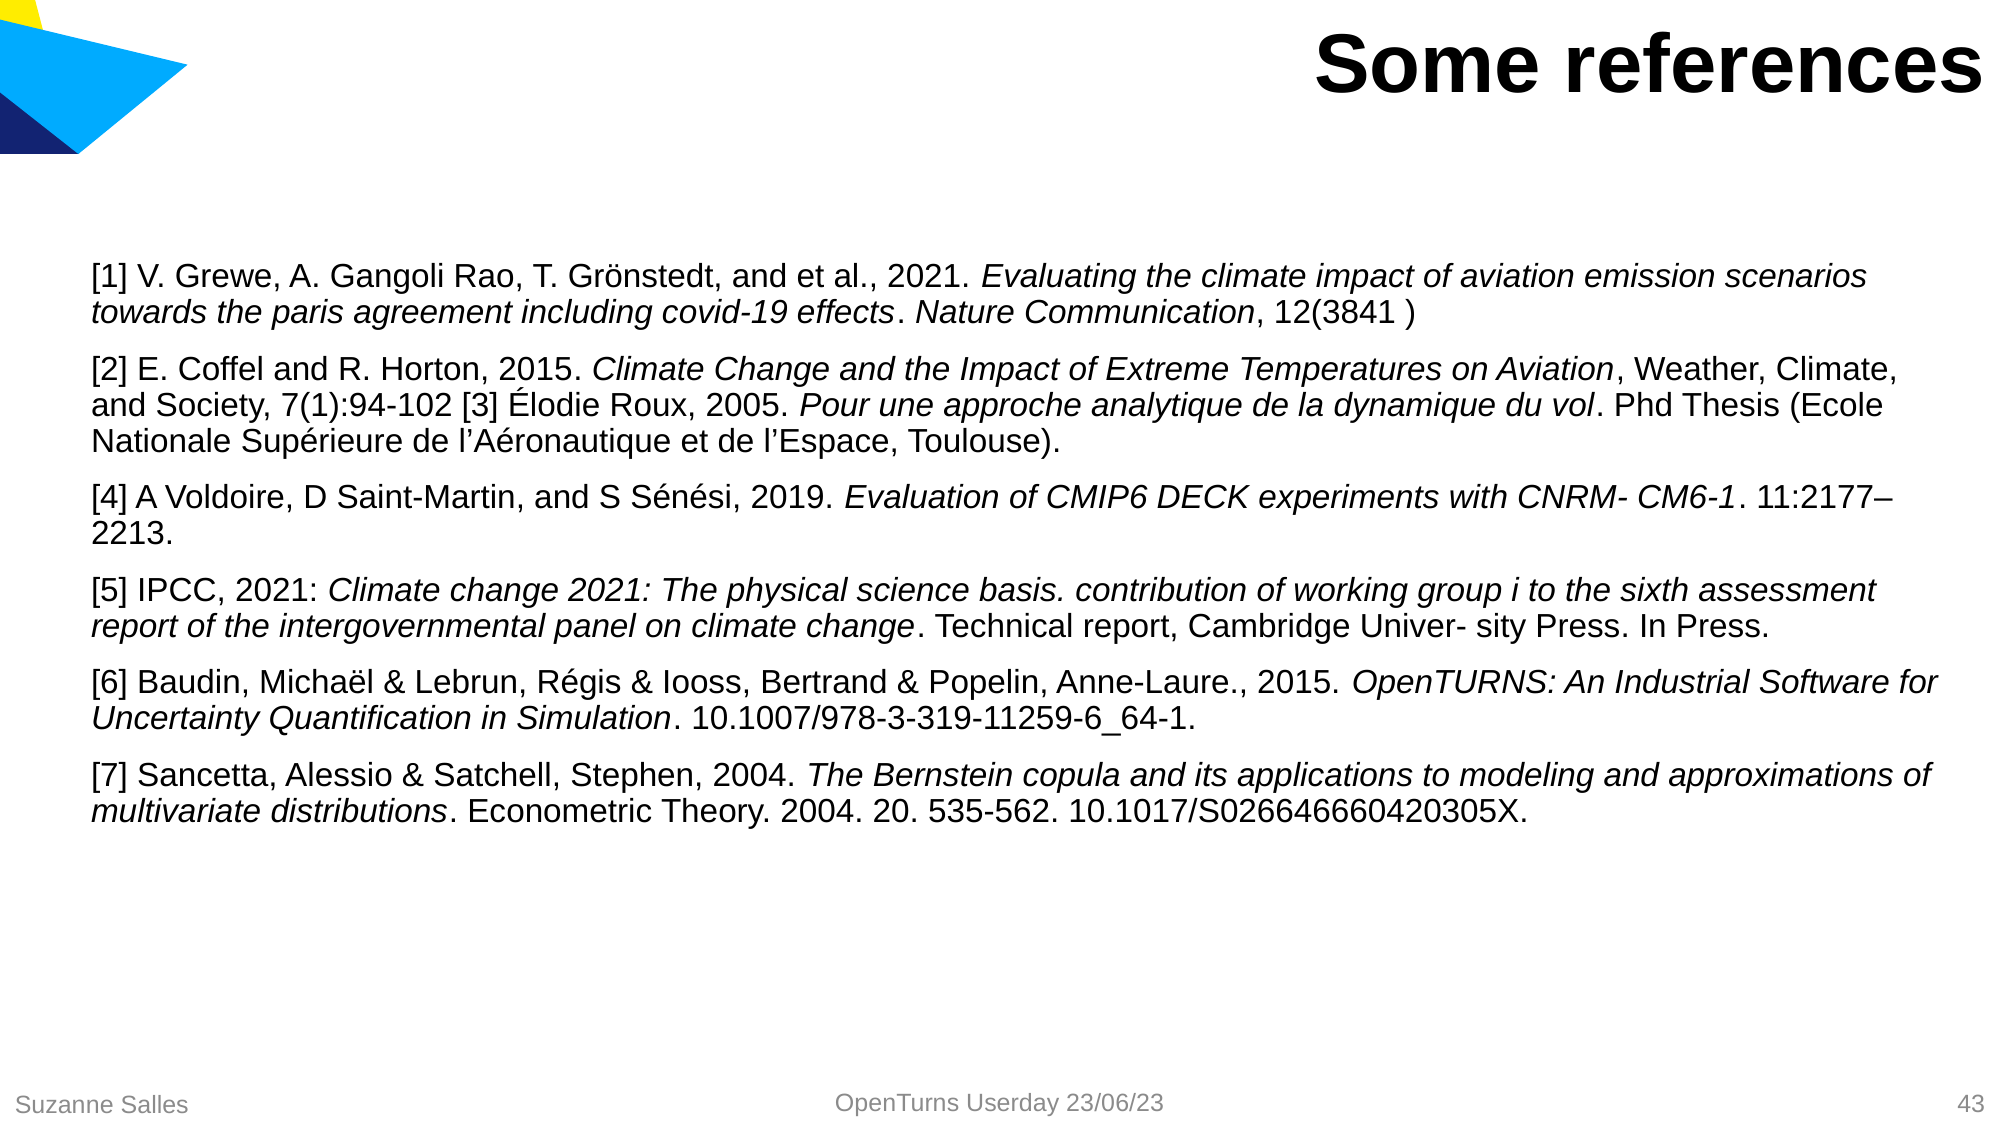

# Some references
[1] V. Grewe, A. Gangoli Rao, T. Grönstedt, and et al., 2021. Evaluating the climate impact of aviation emission scenarios towards the paris agreement including covid-19 effects. Nature Communication, 12(3841 )
[2] E. Coffel and R. Horton, 2015. Climate Change and the Impact of Extreme Temperatures on Aviation, Weather, Climate, and Society, 7(1):94-102 [3] Élodie Roux, 2005. Pour une approche analytique de la dynamique du vol. Phd Thesis (Ecole Nationale Supérieure de l’Aéronautique et de l’Espace, Toulouse).
[4] A Voldoire, D Saint-Martin, and S Sénési, 2019. Evaluation of CMIP6 DECK experiments with CNRM- CM6-1. 11:2177–2213.
[5] IPCC, 2021: Climate change 2021: The physical science basis. contribution of working group i to the sixth assessment report of the intergovernmental panel on climate change. Technical report, Cambridge Univer- sity Press. In Press.
[6] Baudin, Michaël & Lebrun, Régis & Iooss, Bertrand & Popelin, Anne-Laure., 2015. OpenTURNS: An Industrial Software for Uncertainty Quantification in Simulation. 10.1007/978-3-319-11259-6_64-1.
[7] Sancetta, Alessio & Satchell, Stephen, 2004. The Bernstein copula and its applications to modeling and approximations of multivariate distributions. Econometric Theory. 2004. 20. 535-562. 10.1017/S026646660420305X.

Suzanne Salles
OpenTurns Userday 23/06/23
43